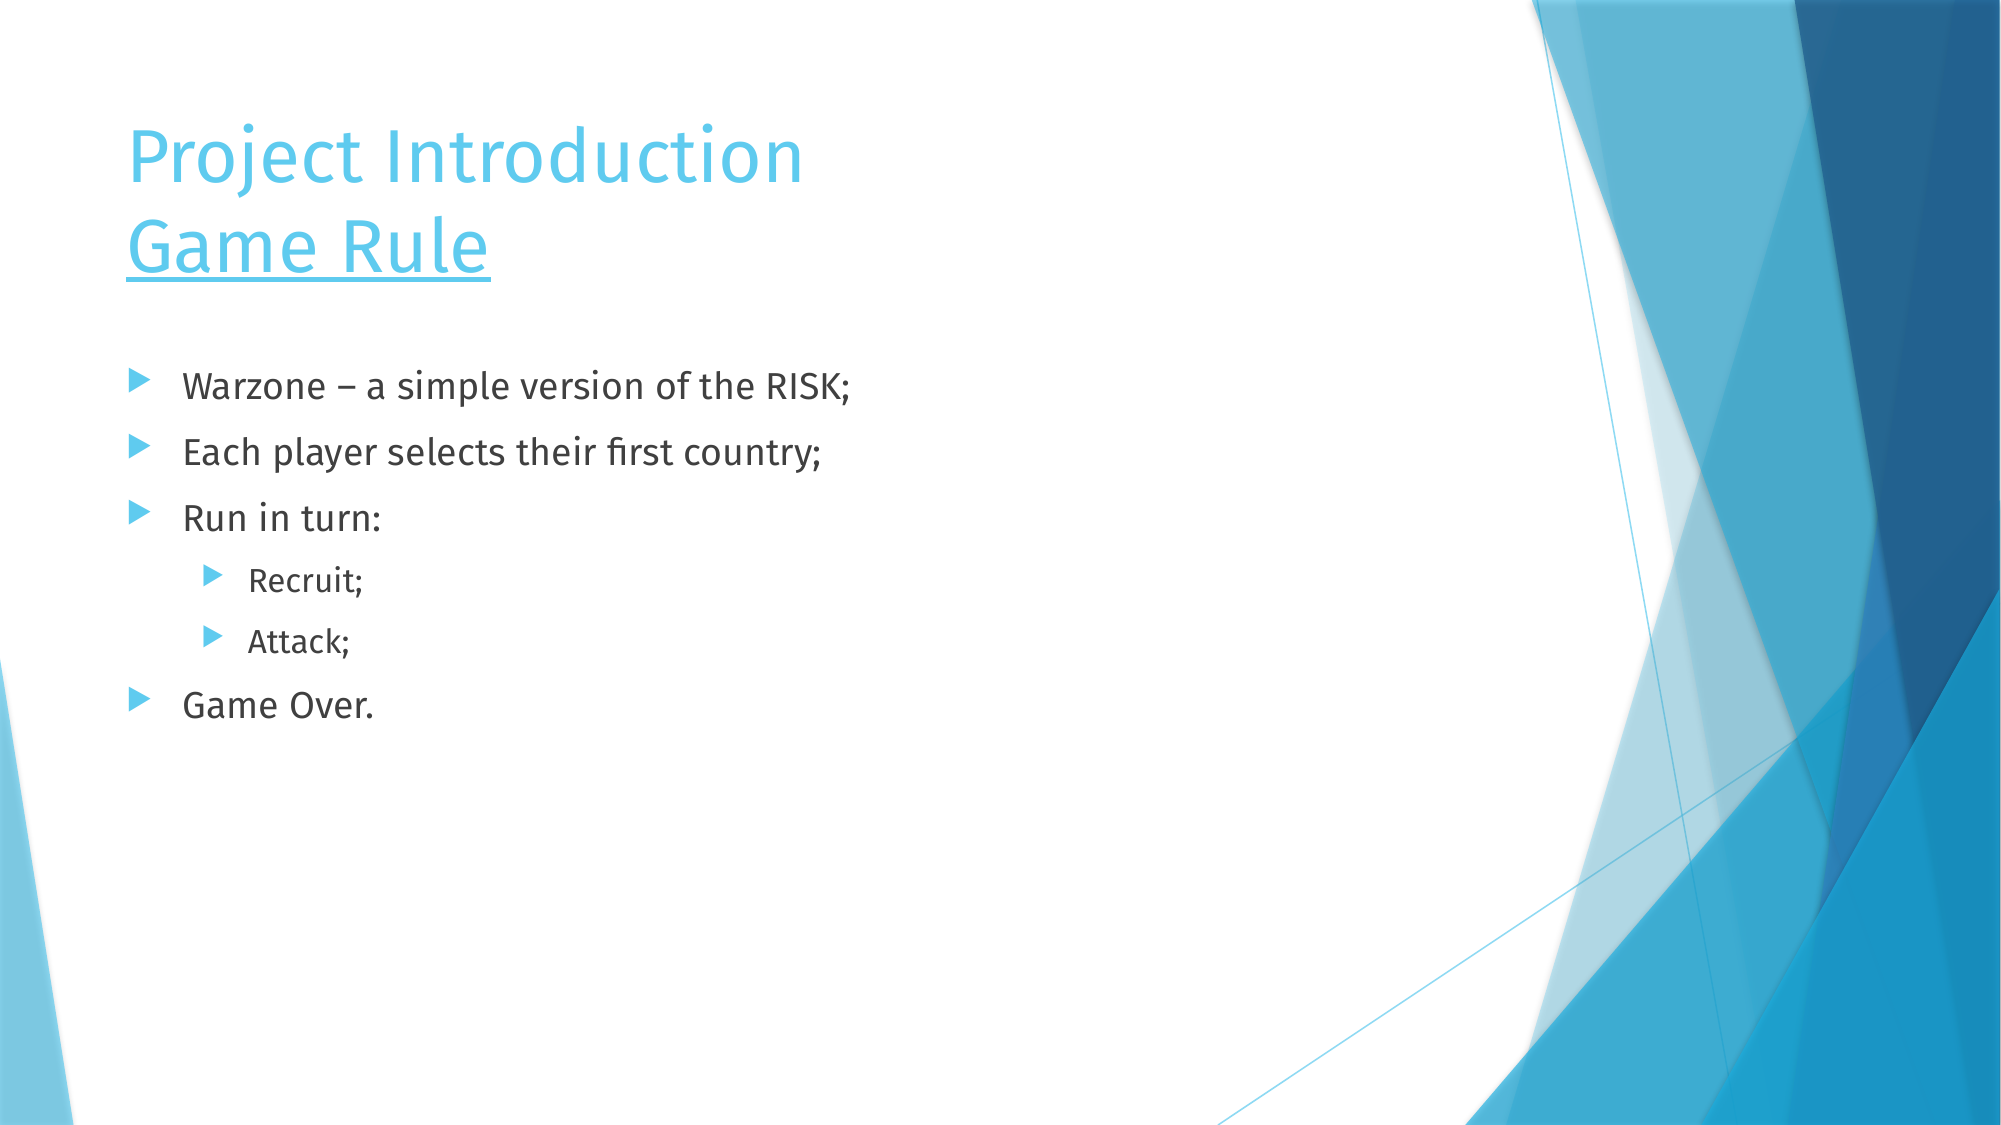

# Project Introduction Game Rule
Warzone – a simple version of the RISK;
Each player selects their first country;
Run in turn:
Recruit;
Attack;
Game Over.